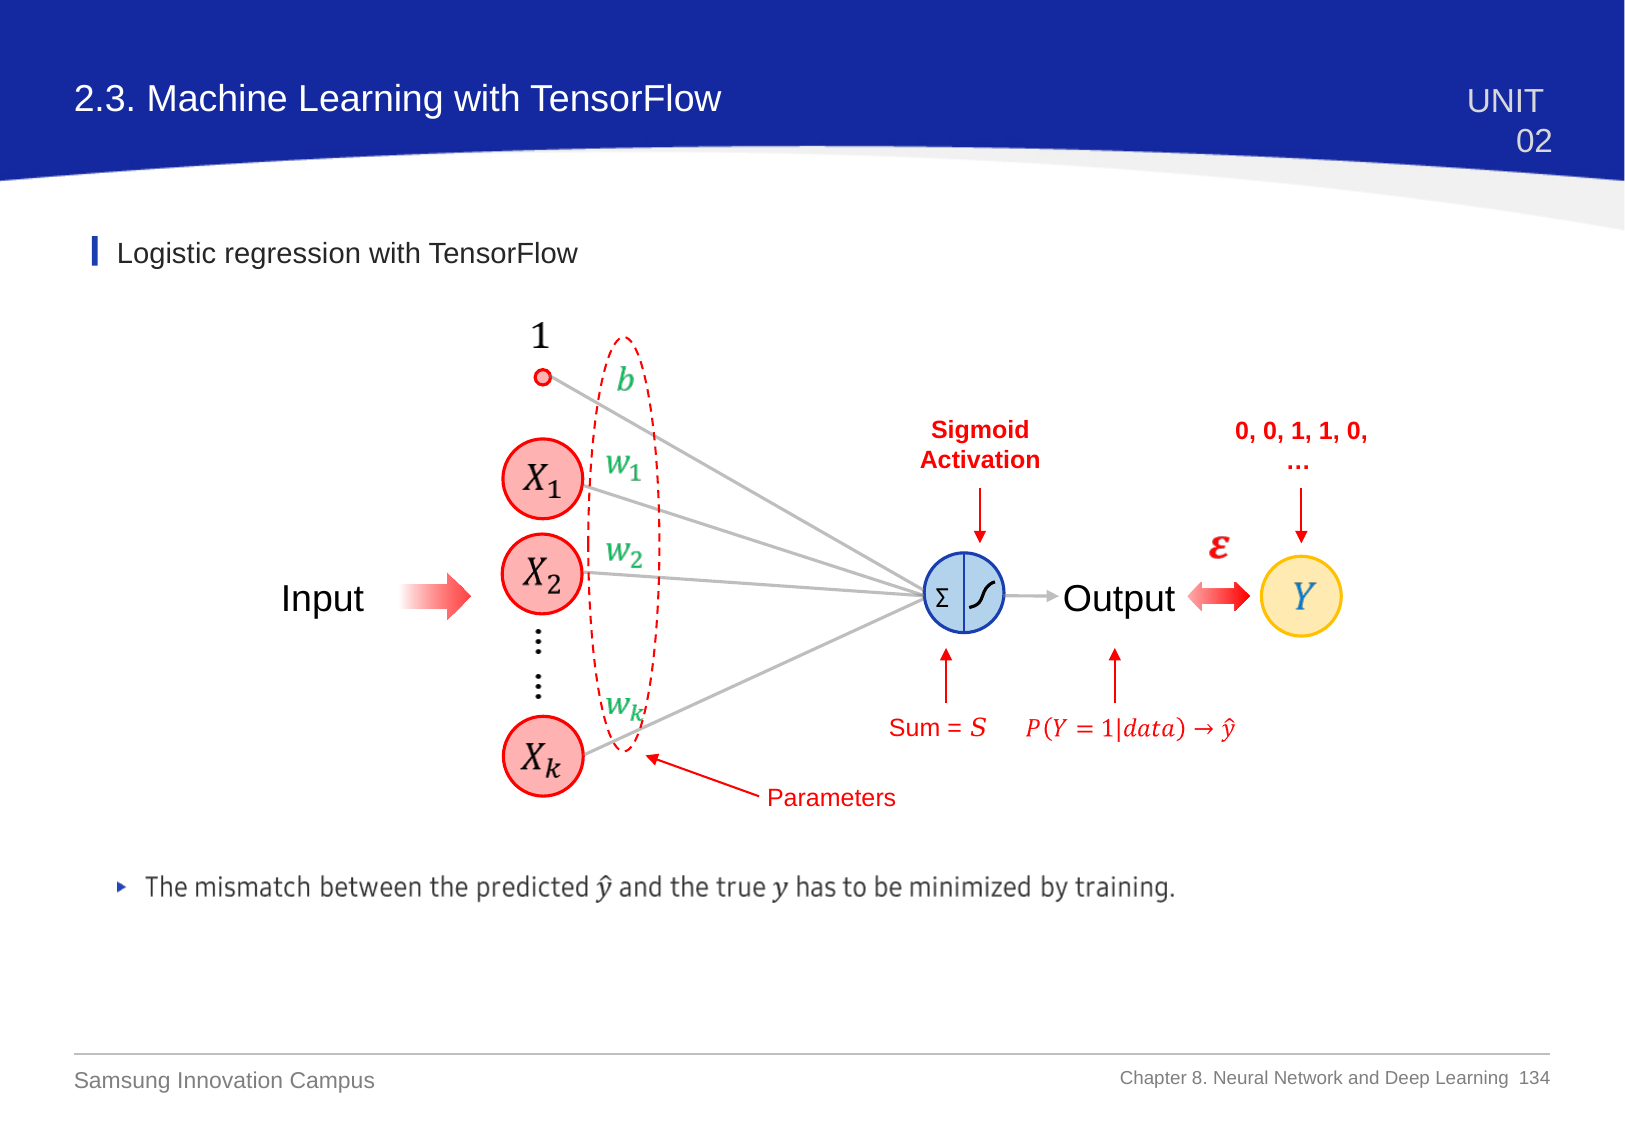

2.3. Machine Learning with TensorFlow
UNIT  02
Logistic regression with TensorFlow

Parameters

Sigmoid Activation

0, 0, 1, 1, 0, …

Input
Output
Σ

Sum = 𝑆